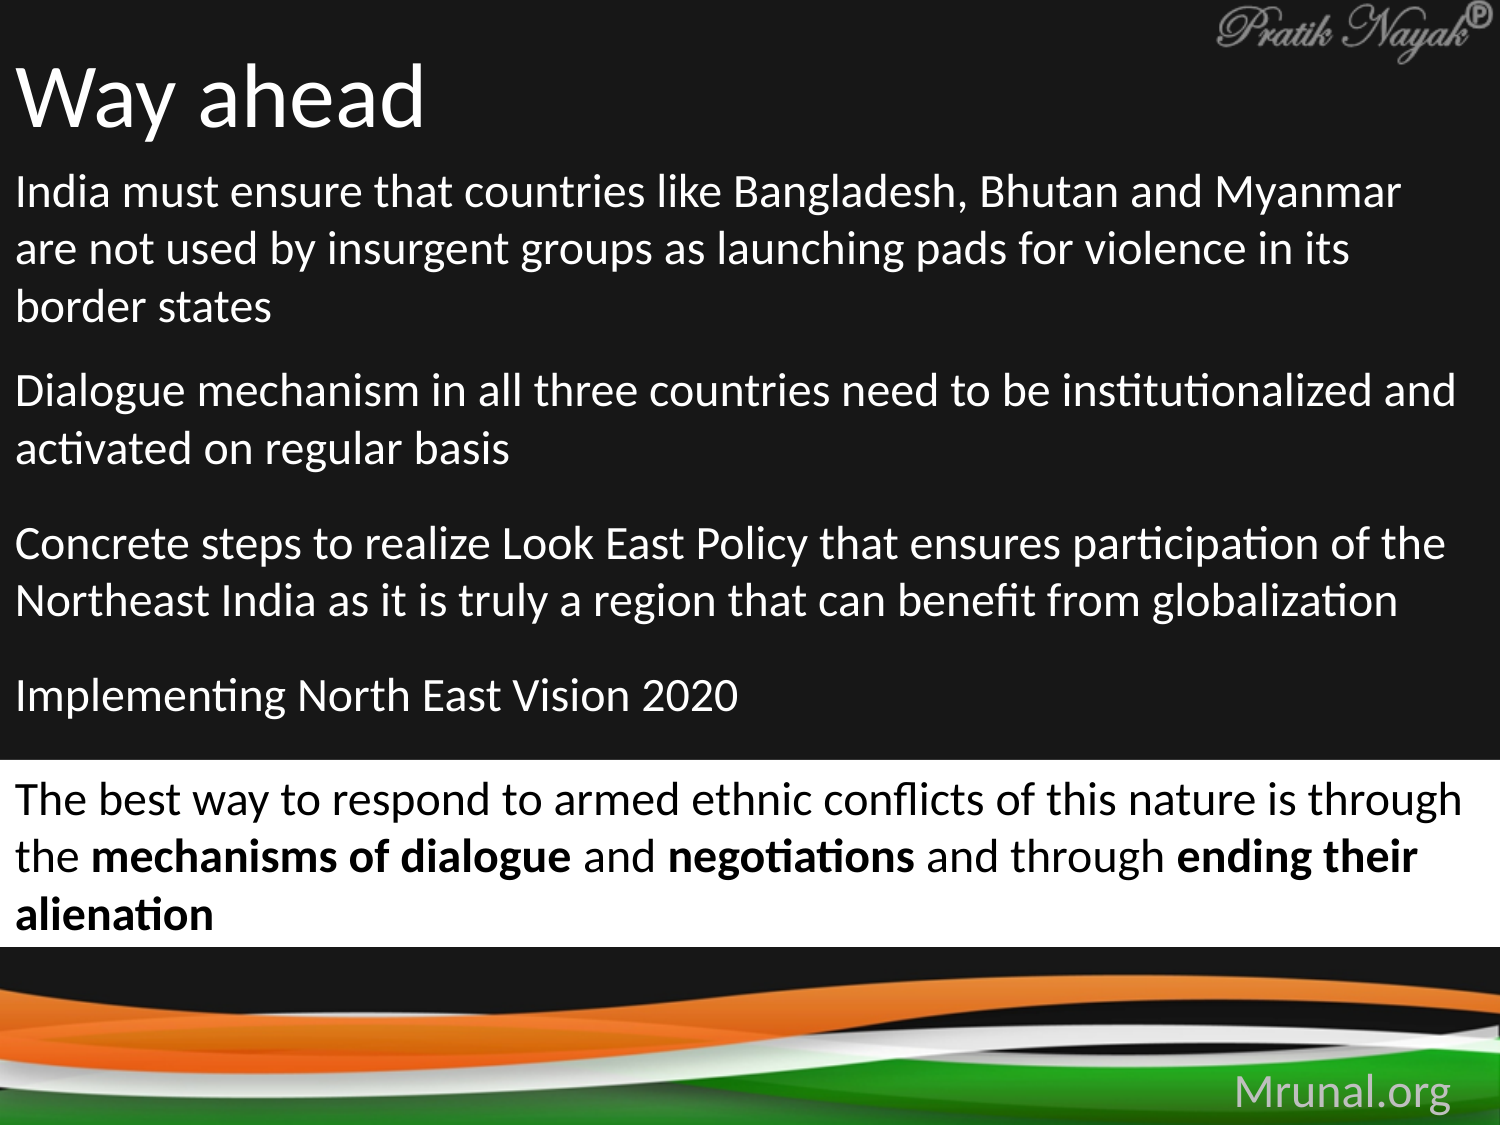

# Way ahead
India must ensure that countries like Bangladesh, Bhutan and Myanmar are not used by insurgent groups as launching pads for violence in its border states
Dialogue mechanism in all three countries need to be institutionalized and activated on regular basis
Concrete steps to realize Look East Policy that ensures participation of the Northeast India as it is truly a region that can benefit from globalization
Implementing North East Vision 2020
The best way to respond to armed ethnic conflicts of this nature is through the mechanisms of dialogue and negotiations and through ending their alienation
Mrunal.org